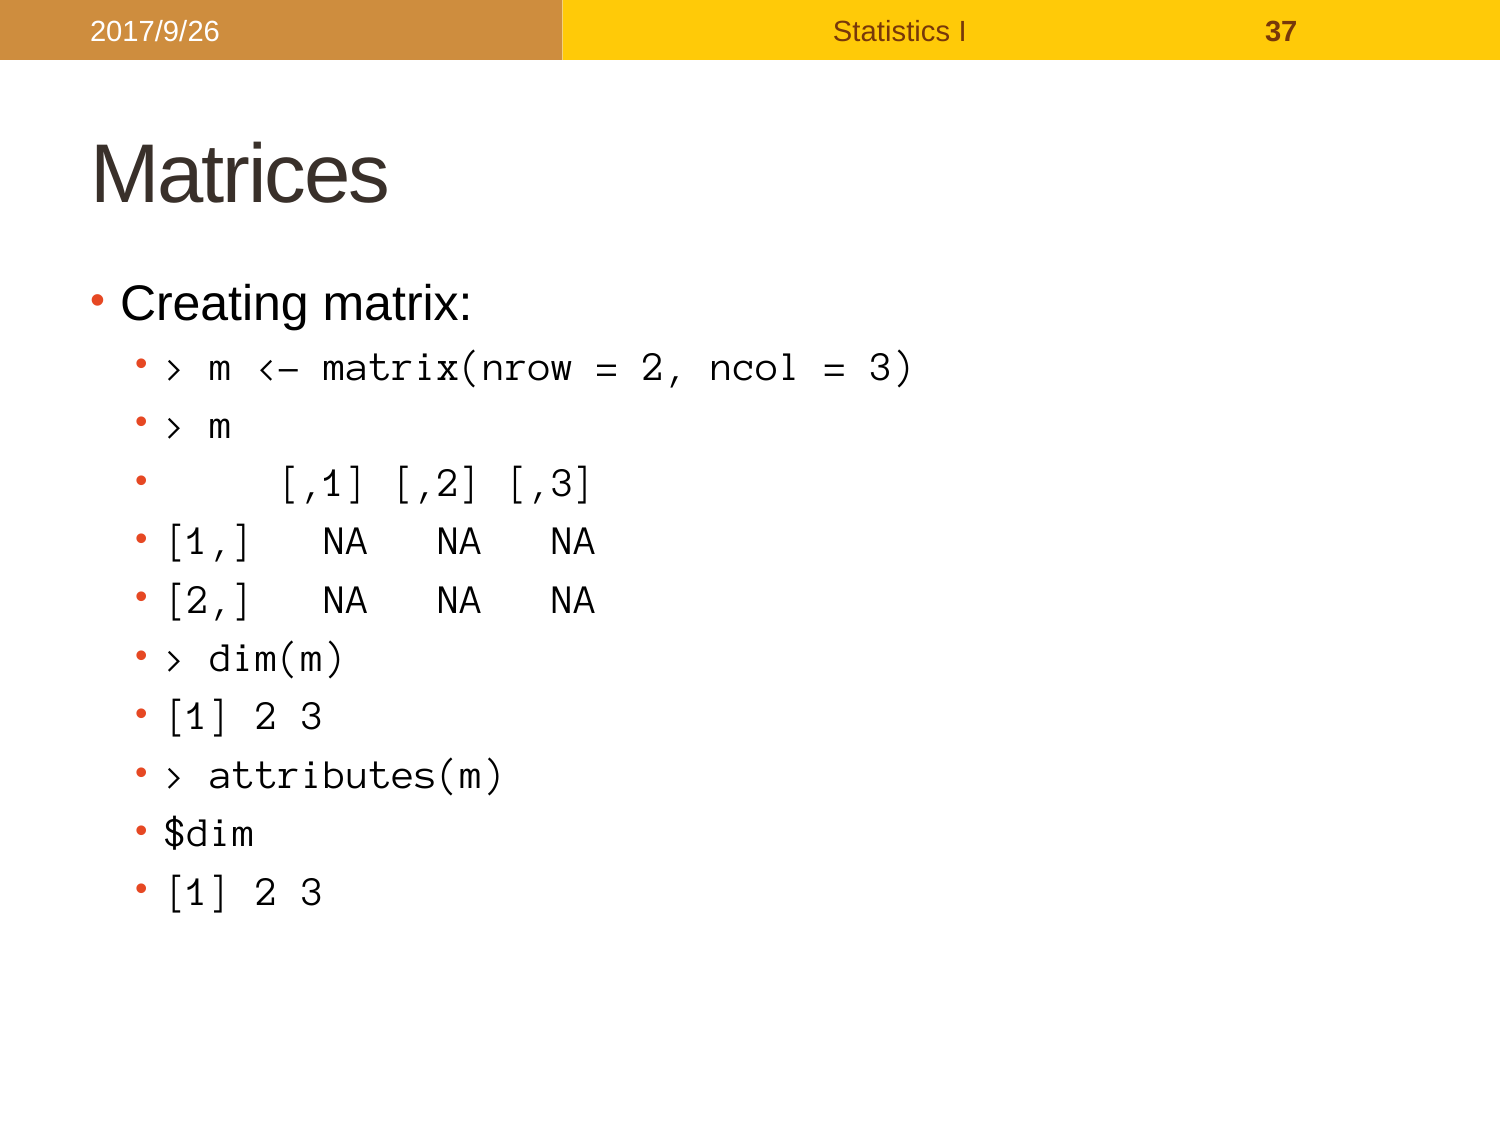

2017/9/26
Statistics I
37
# Matrices
Creating matrix:
> m <- matrix(nrow = 2, ncol = 3)
> m
     [,1] [,2] [,3]
[1,]   NA   NA   NA
[2,]   NA   NA   NA
> dim(m)
[1] 2 3
> attributes(m)
$dim
[1] 2 3